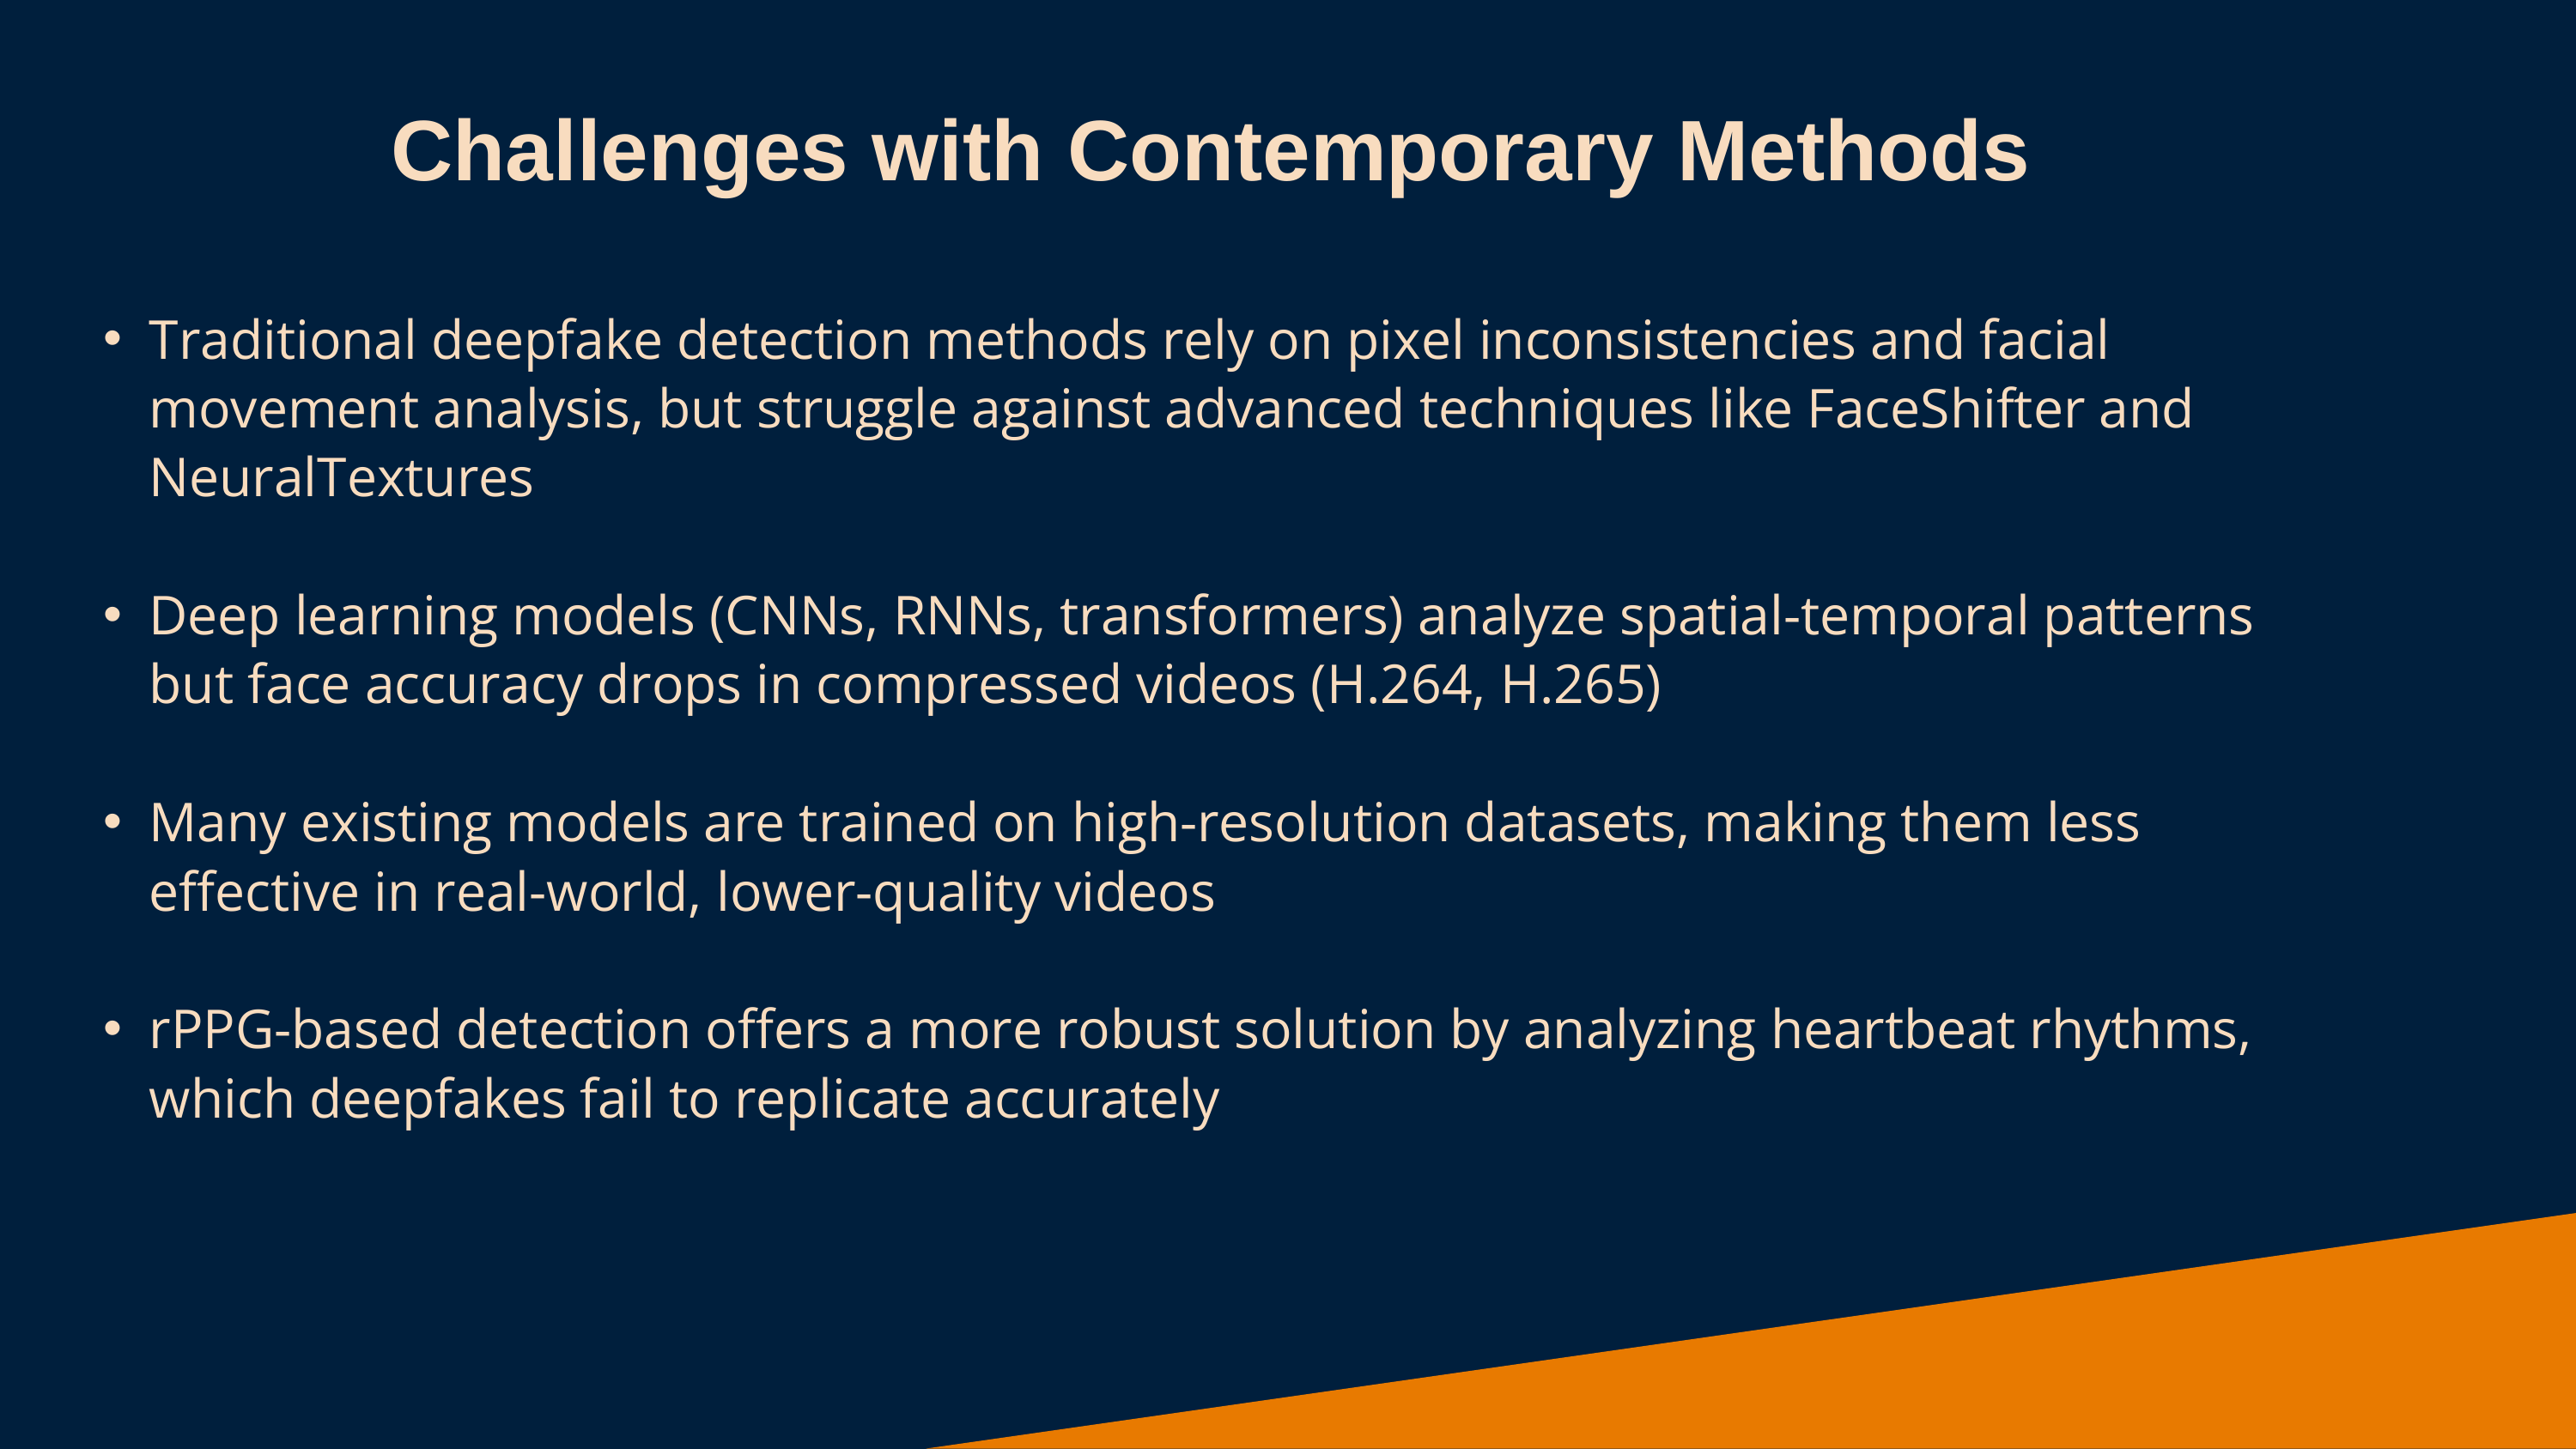

Challenges with Contemporary Methods
Traditional deepfake detection methods rely on pixel inconsistencies and facial movement analysis, but struggle against advanced techniques like FaceShifter and NeuralTextures

Deep learning models (CNNs, RNNs, transformers) analyze spatial-temporal patterns but face accuracy drops in compressed videos (H.264, H.265)

Many existing models are trained on high-resolution datasets, making them less effective in real-world, lower-quality videos

rPPG-based detection offers a more robust solution by analyzing heartbeat rhythms, which deepfakes fail to replicate accurately